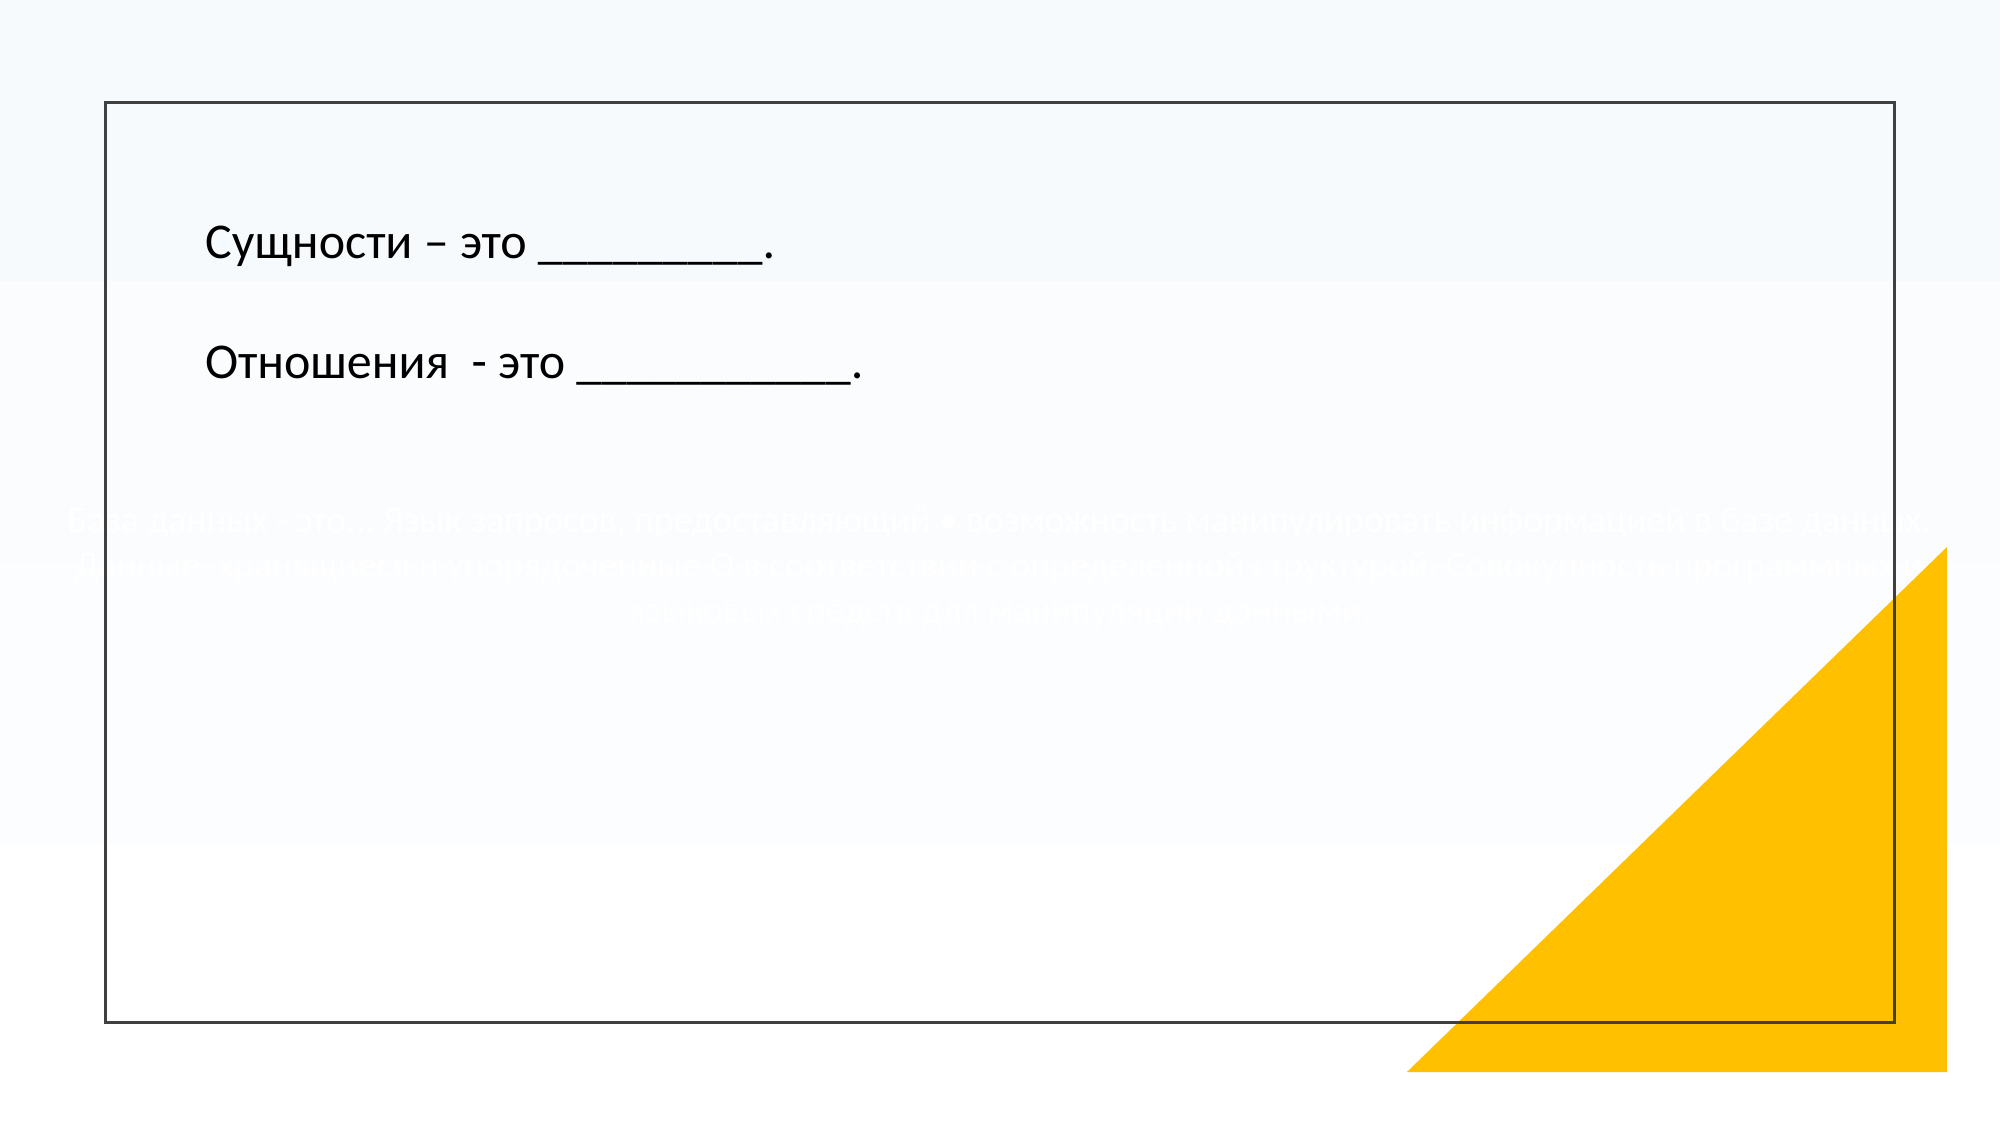

База данных - это... Язык запросов, предоставляющий • возможность манипулировать информацией в базе данных. Данные, хранящиеся и упорядоченные О в соответствии с определенной структурой. Совокупность программных и языковых средств для манипуляции данными.

Сущности – это _________.

Отношения  - это ___________.